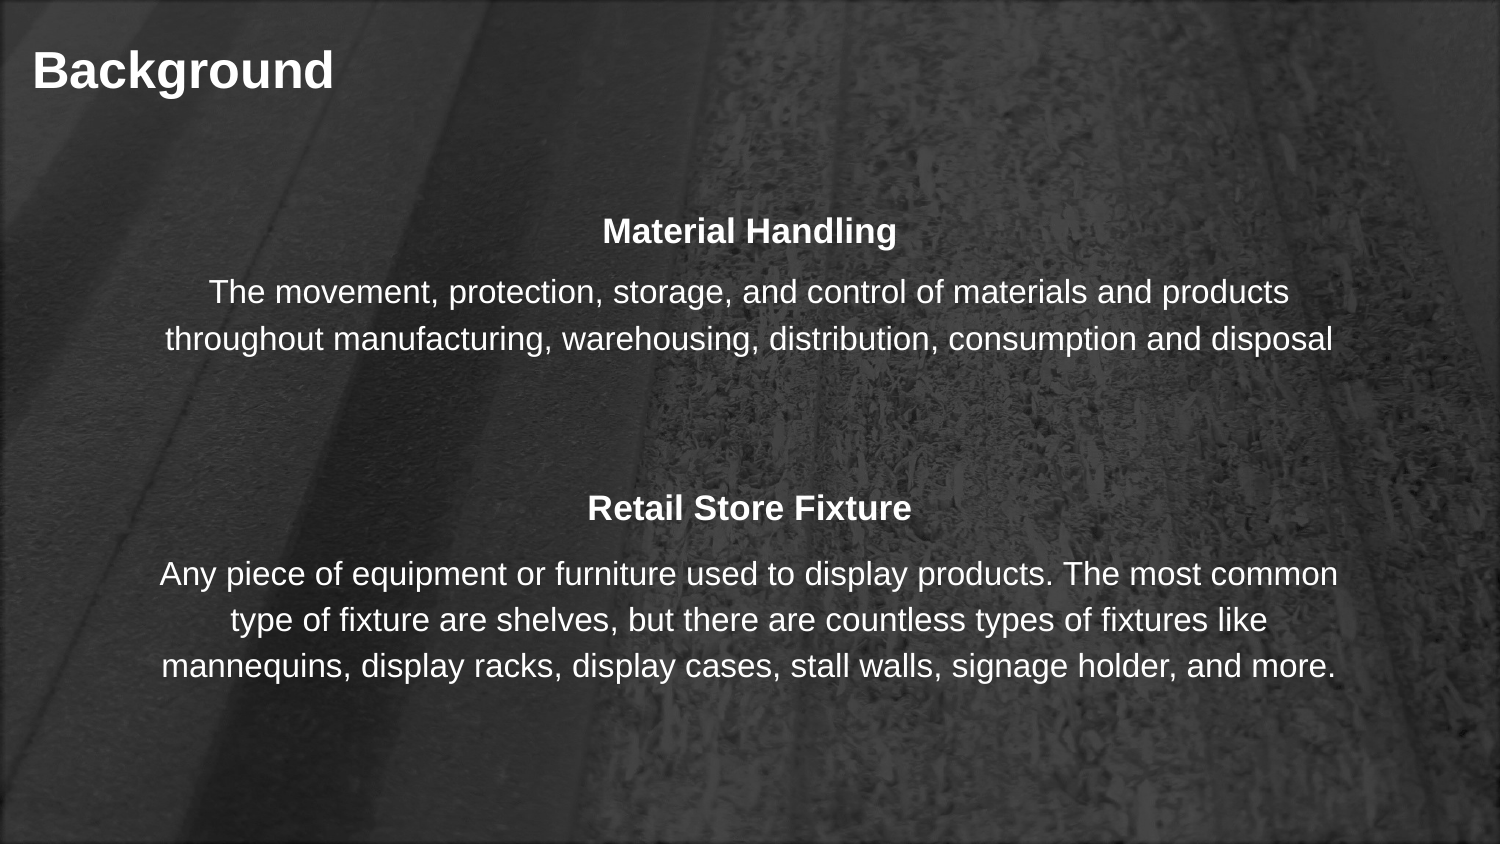

# Background
Material Handling
The movement, protection, storage, and control of materials and products throughout manufacturing, warehousing, distribution, consumption and disposal
Retail Store Fixture
Any piece of equipment or furniture used to display products. The most common type of fixture are shelves, but there are countless types of fixtures like mannequins, display racks, display cases, stall walls, signage holder, and more.